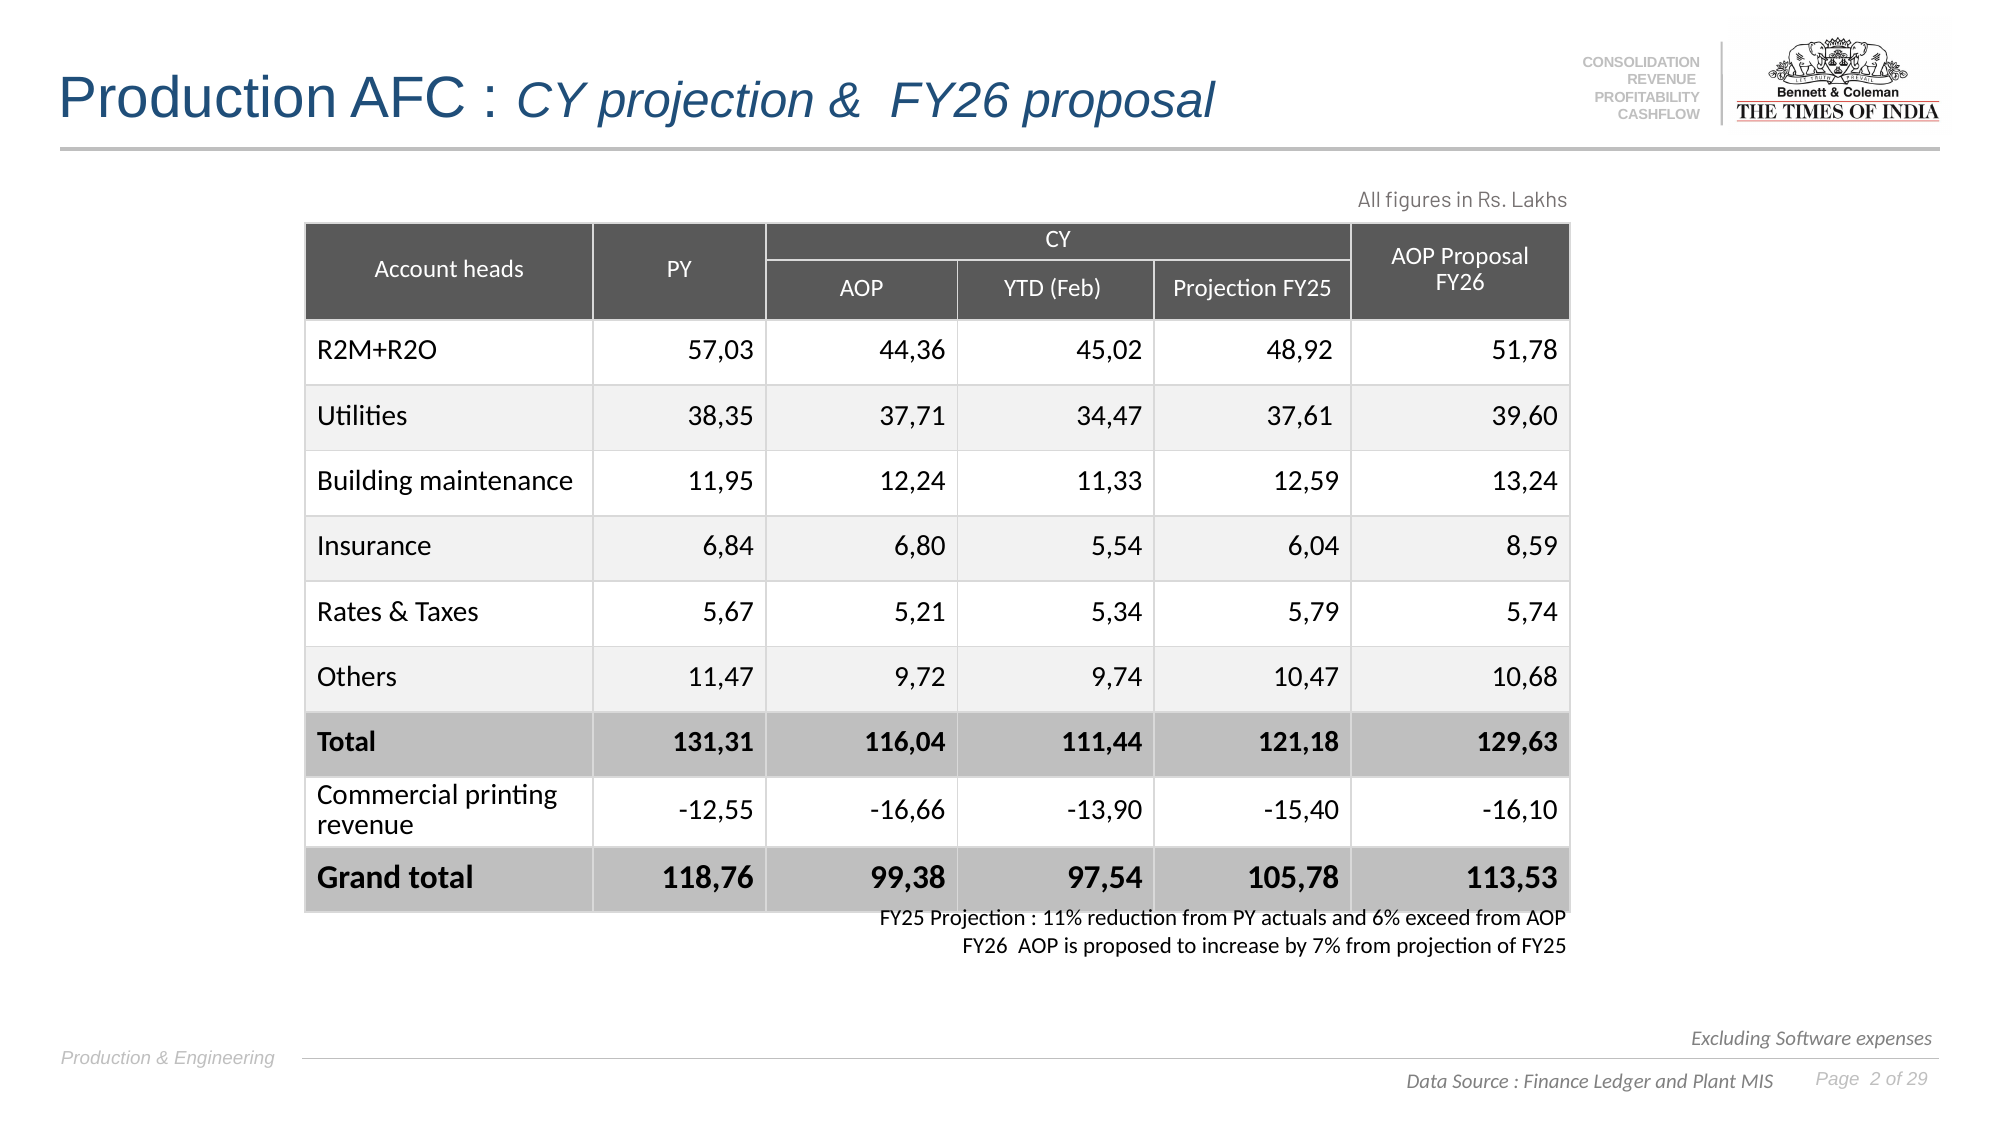

# Production AFC : CY projection &  FY26 proposal
All figures in Rs. Lakhs
| Account heads | PY | CY |  |  | AOP Proposal FY26 |
| --- | --- | --- | --- | --- | --- |
|  |  | AOP | YTD (Feb) | Projection FY25 |  |
| R2M+R2O | 57,03 | 44,36 | 45,02 | 48,92 | 51,78 |
| Utilities | 38,35 | 37,71 | 34,47 | 37,61 | 39,60 |
| Building maintenance | 11,95 | 12,24 | 11,33 | 12,59 | 13,24 |
| Insurance | 6,84 | 6,80 | 5,54 | 6,04 | 8,59 |
| Rates & Taxes | 5,67 | 5,21 | 5,34 | 5,79 | 5,74 |
| Others | 11,47 | 9,72 | 9,74 | 10,47 | 10,68 |
| Total | 131,31 | 116,04 | 111,44 | 121,18 | 129,63 |
| Commercial printing revenue | -12,55 | -16,66 | -13,90 | -15,40 | -16,10 |
| Grand total | 118,76 | 99,38 | 97,54 | 105,78 | 113,53 |
FY25 Projection : 11% reduction from PY actuals and 6% exceed from AOP
FY26  AOP is proposed to increase by 7% from projection of FY25
Excluding Software expenses
Data Source : Finance Ledger and Plant MIS